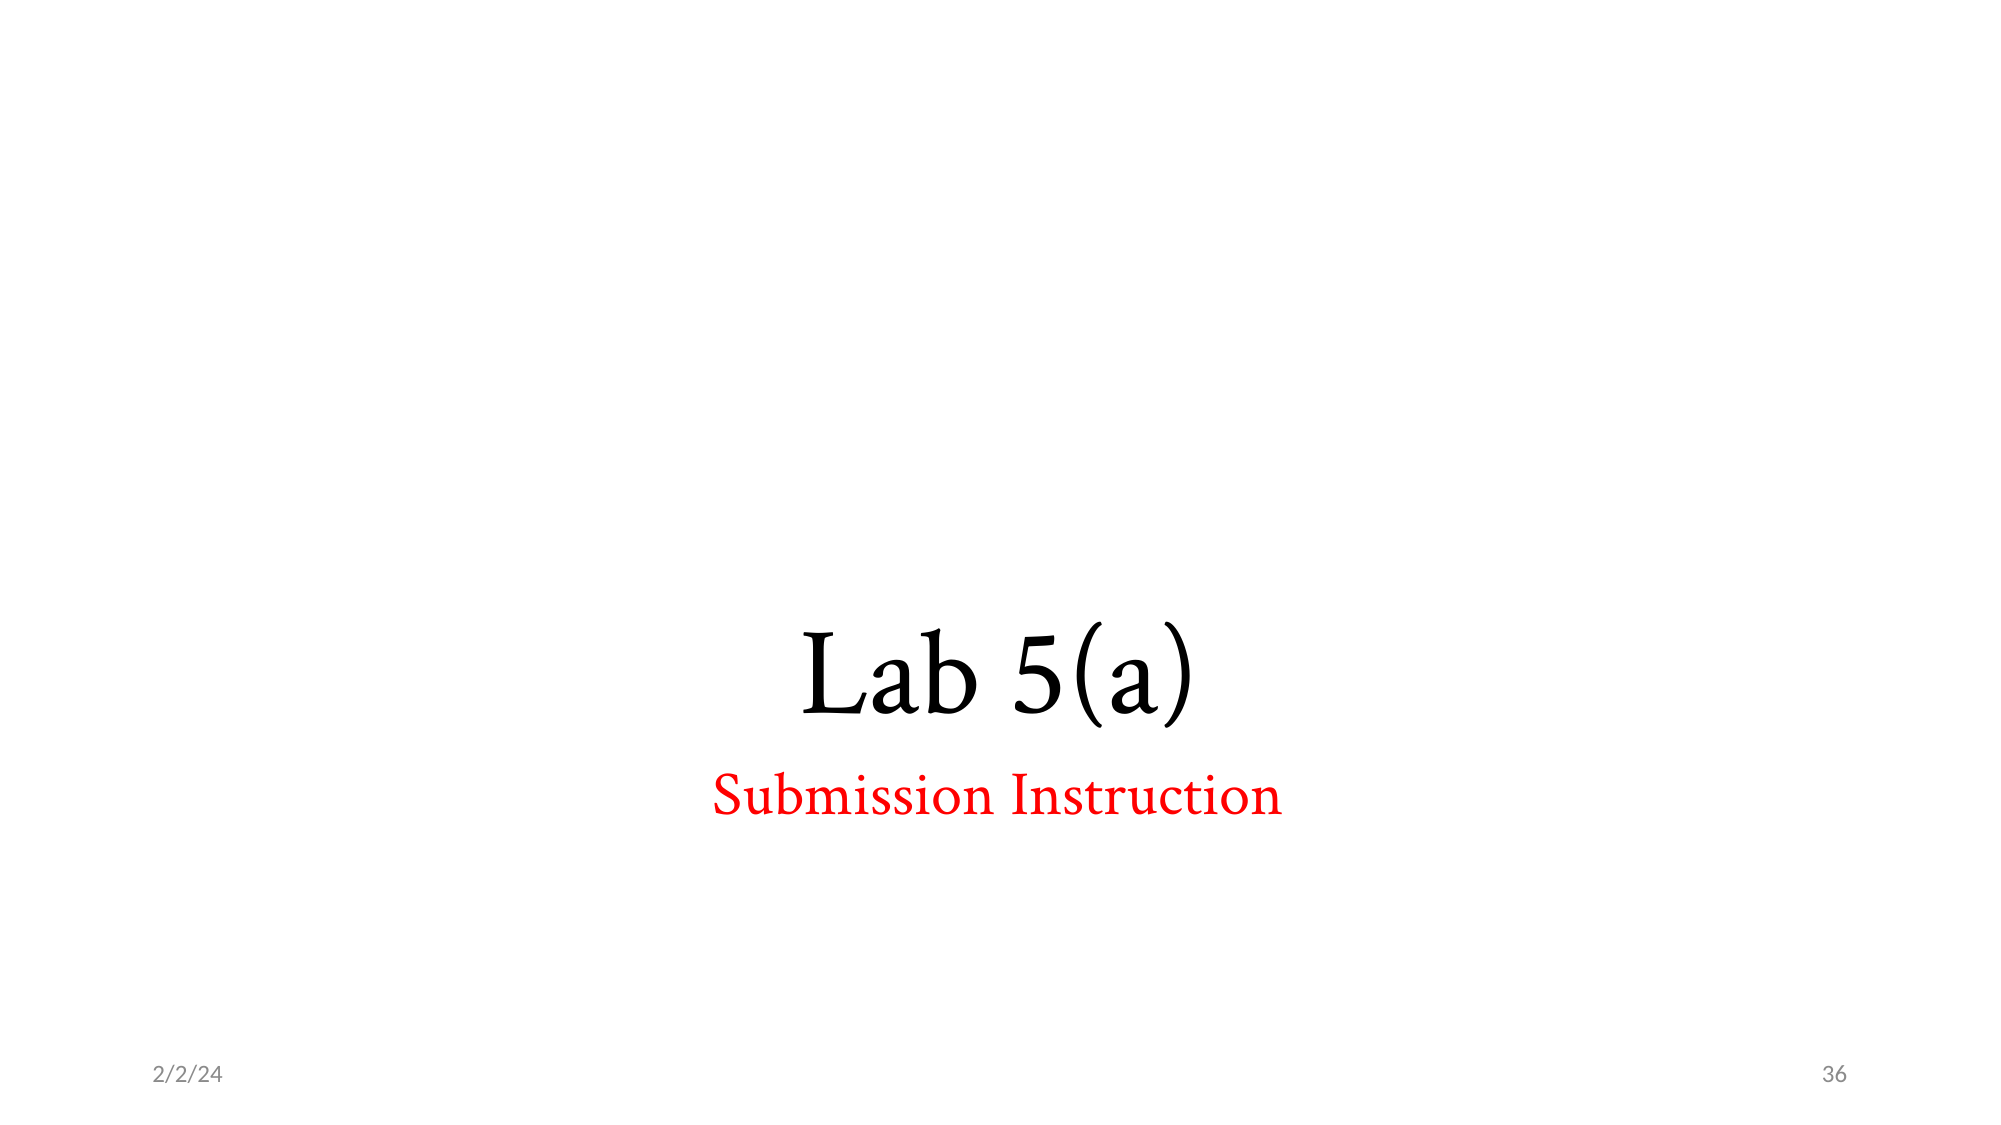

# Lab 5(a)
Submission Instruction
2/2/24
36